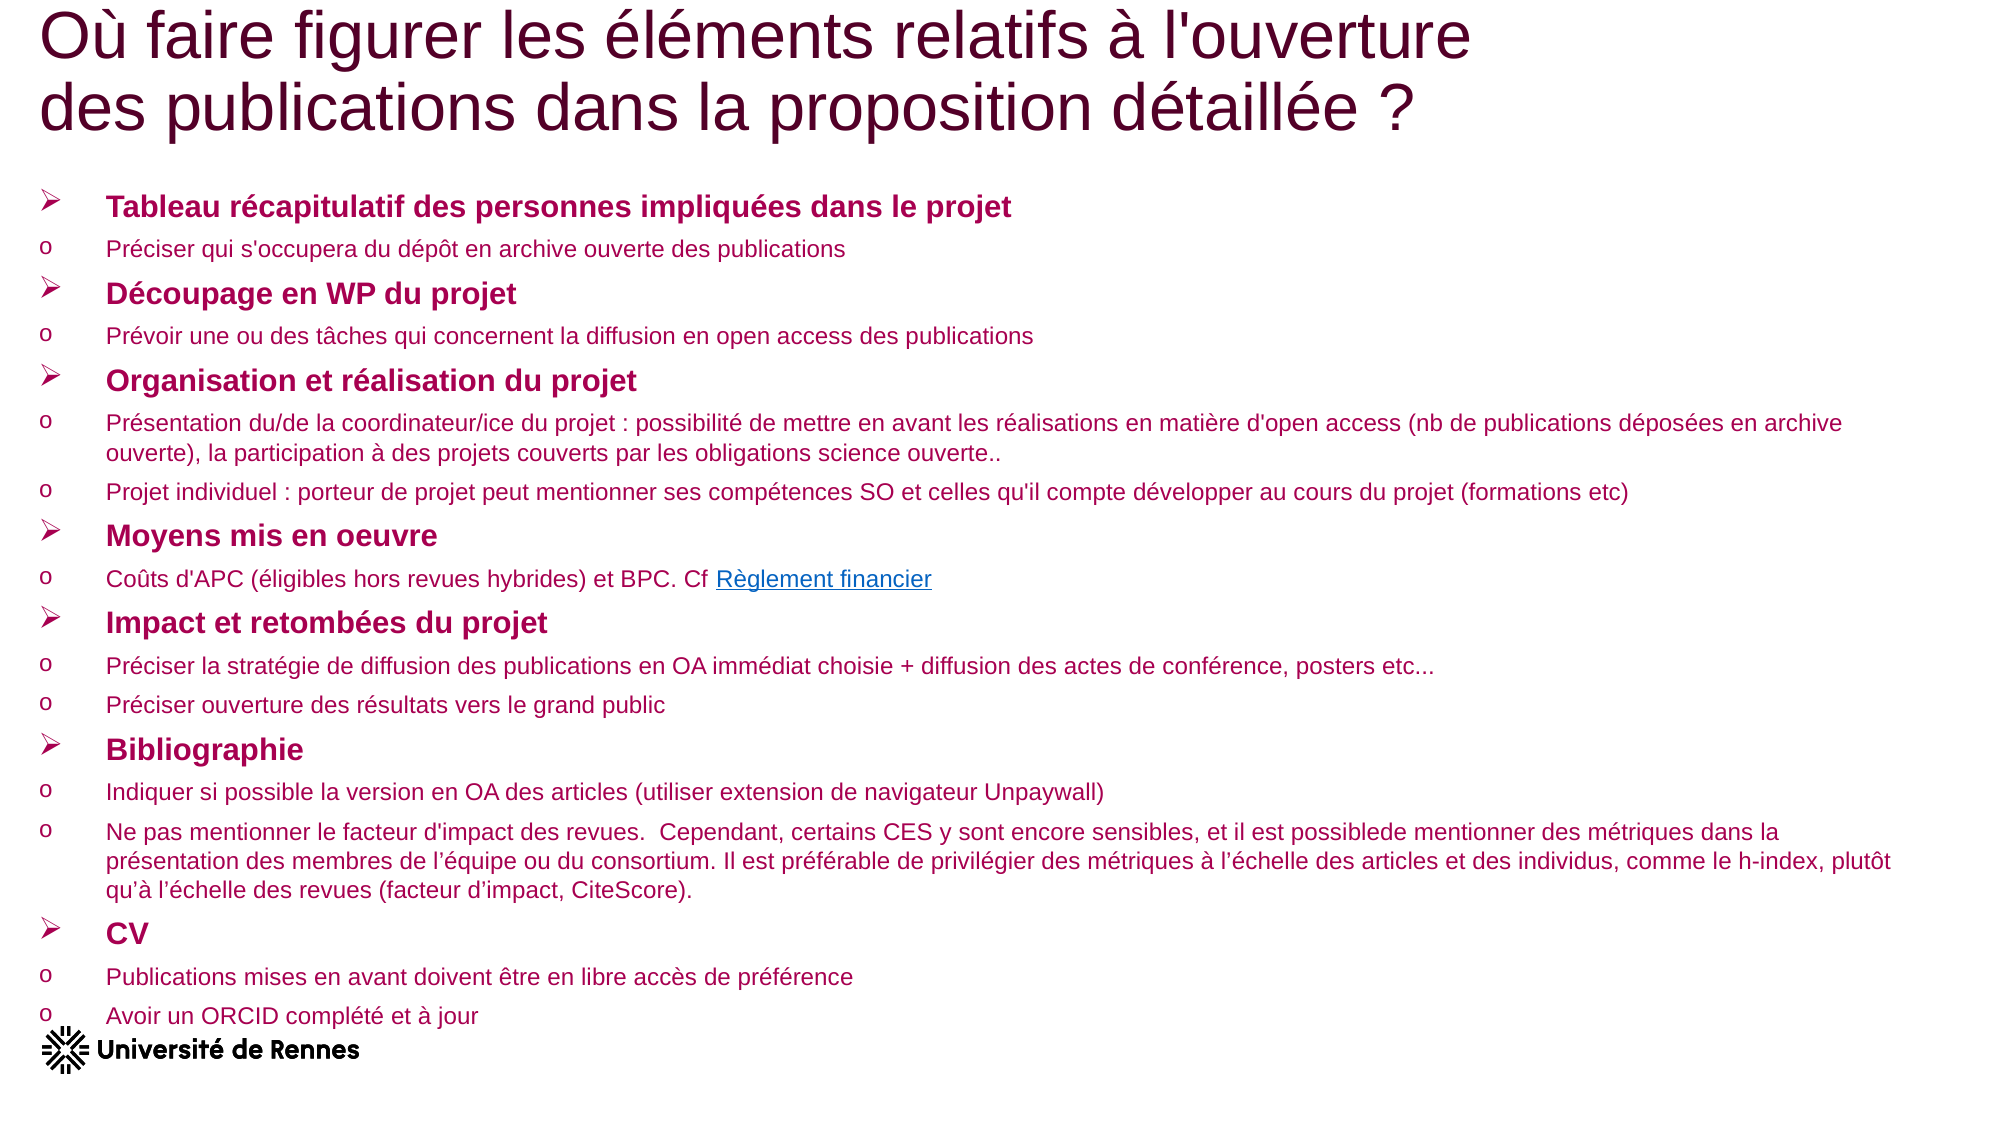

# Où faire figurer les éléments relatifs à l'ouverture des publications dans la proposition détaillée ?
Tableau récapitulatif des personnes impliquées dans le projet
Préciser qui s'occupera du dépôt en archive ouverte des publications
Découpage en WP du projet
Prévoir une ou des tâches qui concernent la diffusion en open access des publications
Organisation et réalisation du projet
Présentation du/de la coordinateur/ice du projet : possibilité de mettre en avant les réalisations en matière d'open access (nb de publications déposées en archive ouverte), la participation à des projets couverts par les obligations science ouverte..
Projet individuel : porteur de projet peut mentionner ses compétences SO et celles qu'il compte développer au cours du projet (formations etc)
Moyens mis en oeuvre
Coûts d'APC (éligibles hors revues hybrides) et BPC. Cf Règlement financier
Impact et retombées du projet
Préciser la stratégie de diffusion des publications en OA immédiat choisie + diffusion des actes de conférence, posters etc...
Préciser ouverture des résultats vers le grand public
Bibliographie
Indiquer si possible la version en OA des articles (utiliser extension de navigateur Unpaywall)
Ne pas mentionner le facteur d'impact des revues.  Cependant, certains CES y sont encore sensibles, et il est possiblede mentionner des métriques dans la présentation des membres de l’équipe ou du consortium. Il est préférable de privilégier des métriques à l’échelle des articles et des individus, comme le h-index, plutôt qu’à l’échelle des revues (facteur d’impact, CiteScore).
CV
Publications mises en avant doivent être en libre accès de préférence
Avoir un ORCID complété et à jour